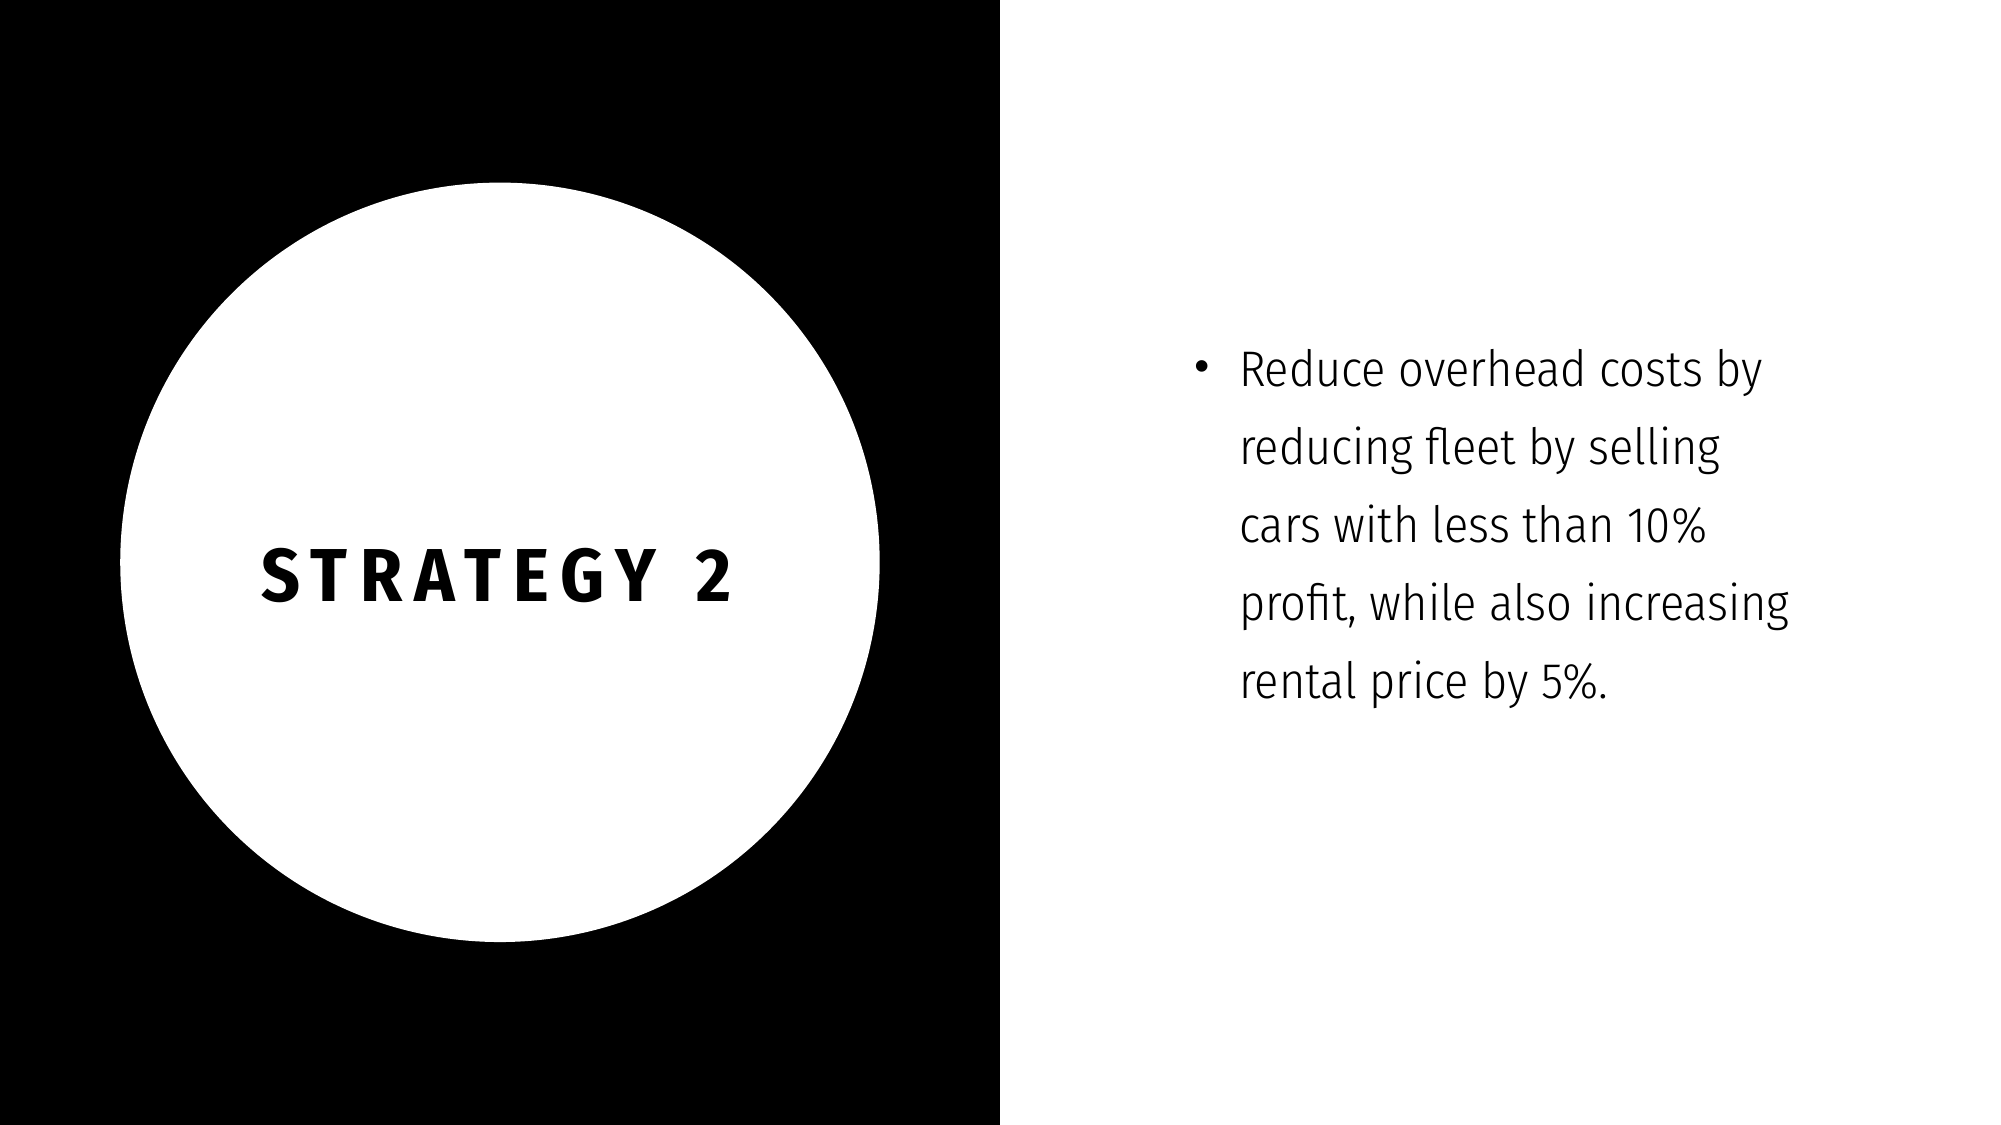

Reduce overhead costs by reducing fleet by selling cars with less than 10% profit, while also increasing rental price by 5%.

# Strategy 2